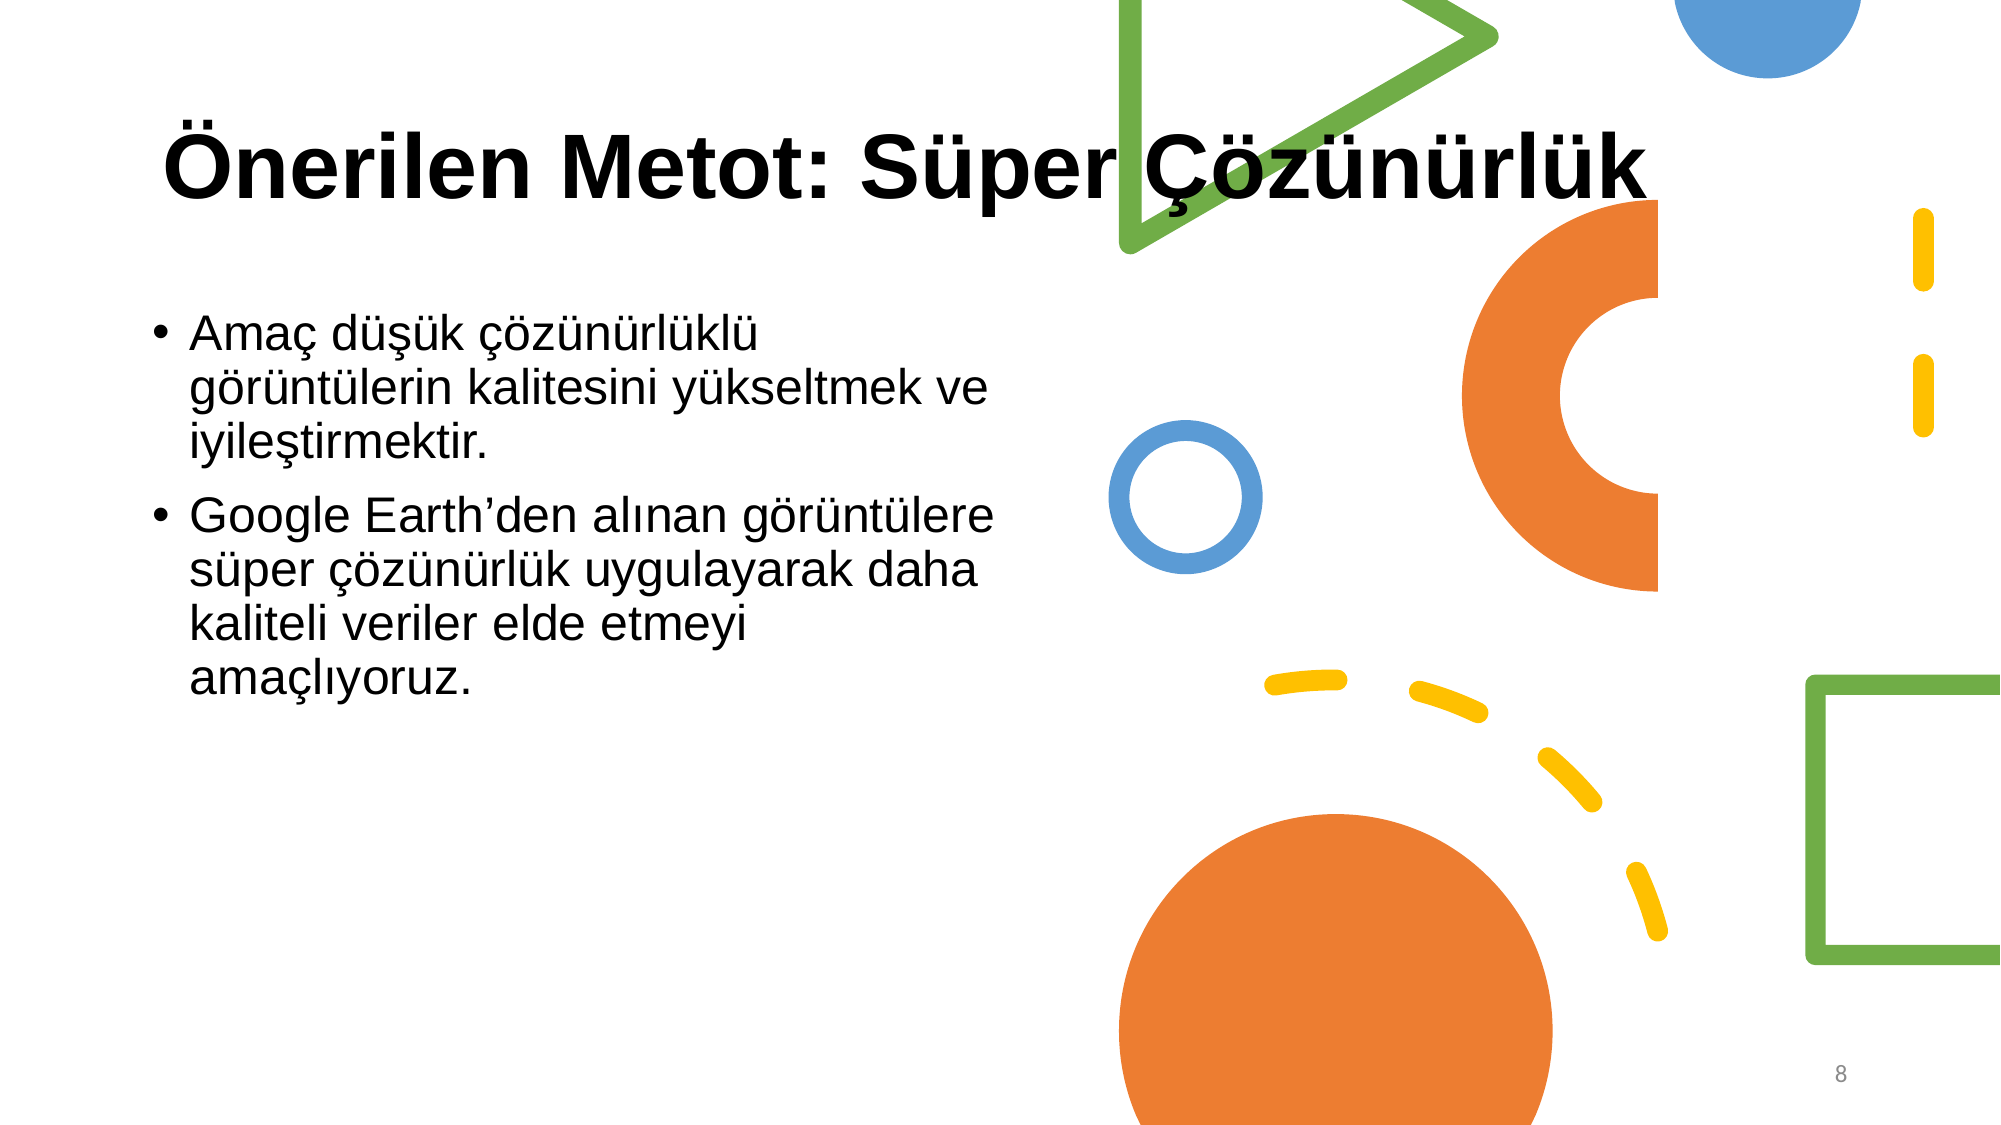

# Önerilen Metot: Süper Çözünürlük

Amaç düşük çözünürlüklü görüntülerin kalitesini yükseltmek ve iyileştirmektir.
Google Earth’den alınan görüntülere süper çözünürlük uygulayarak daha kaliteli veriler elde etmeyi amaçlıyoruz.

8